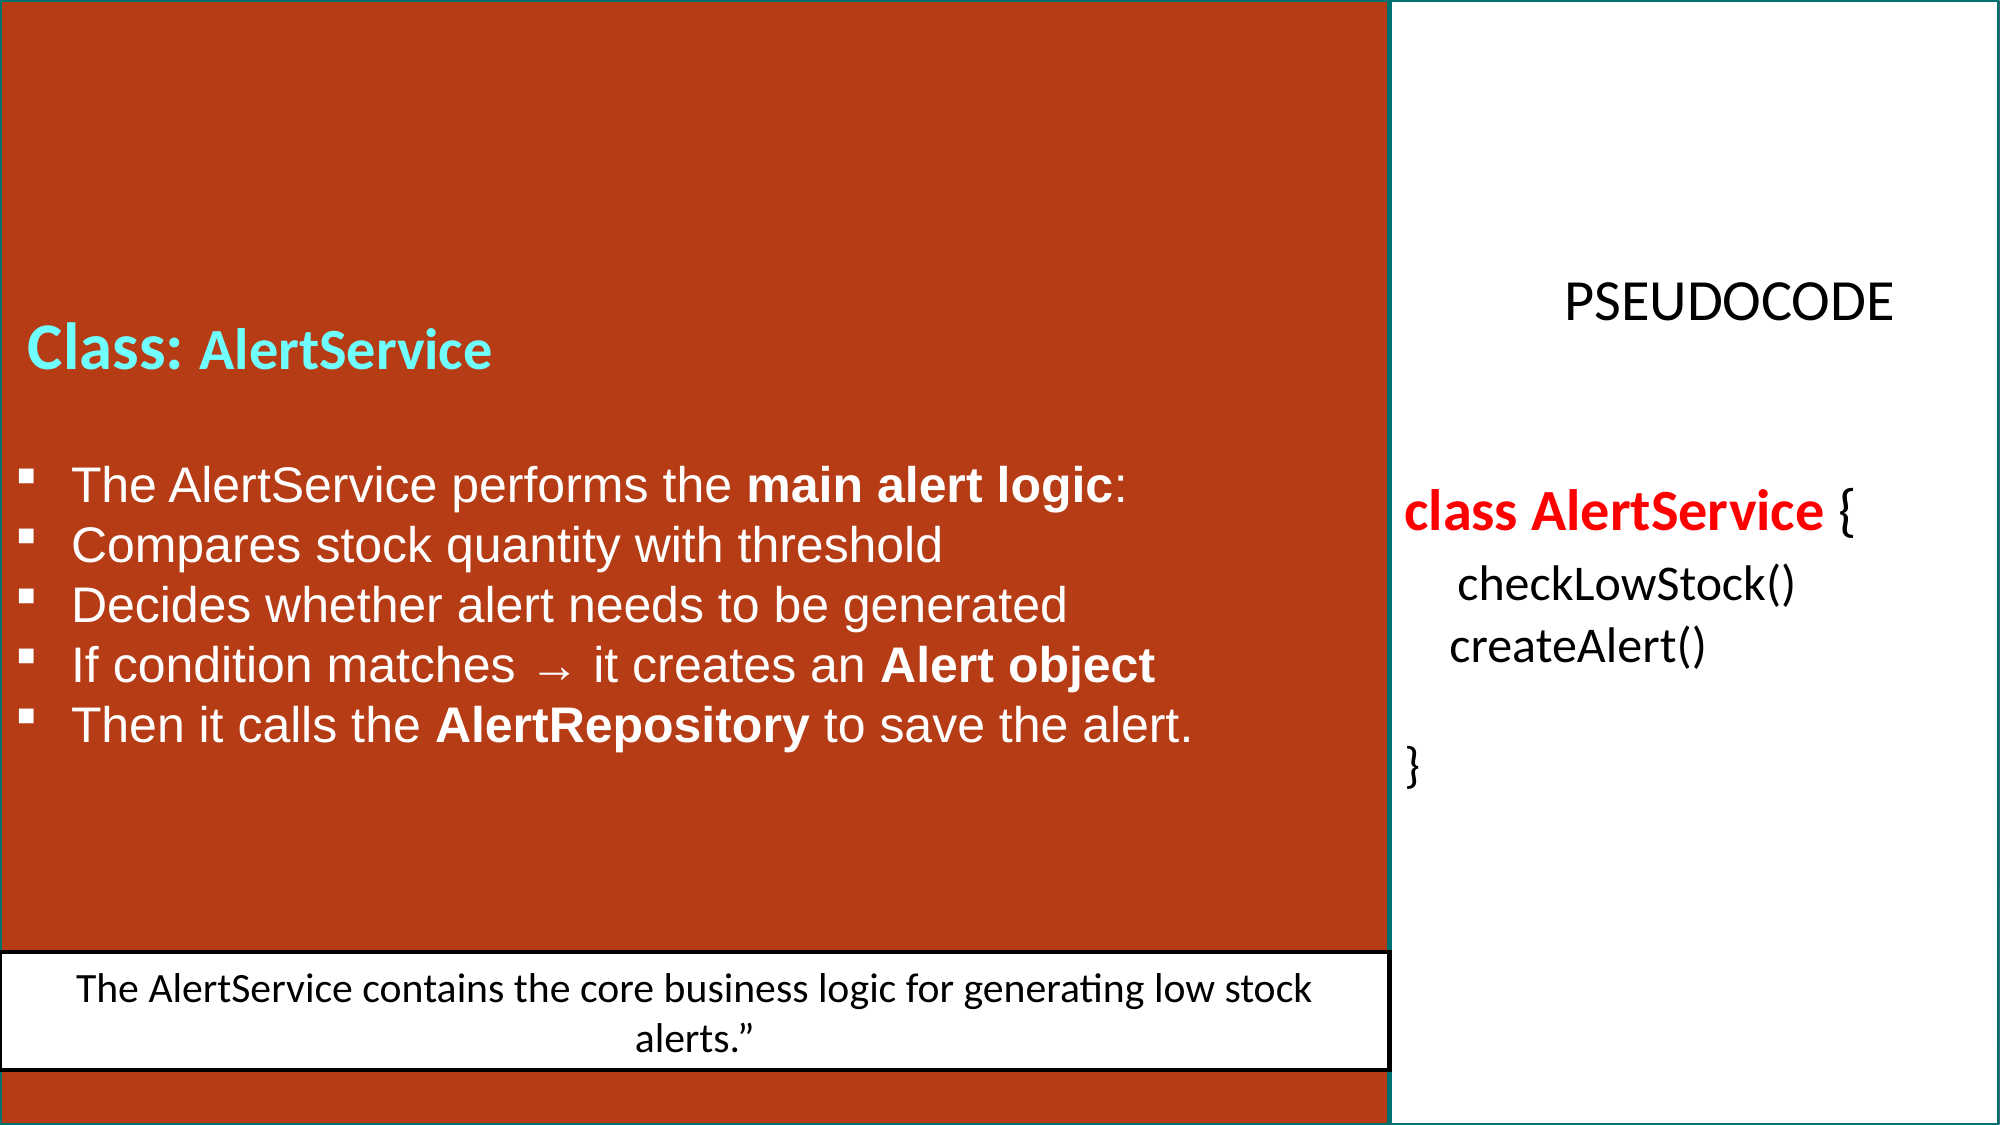

Class: AlertService

The AlertService performs the main alert logic:
Compares stock quantity with threshold
Decides whether alert needs to be generated
If condition matches → it creates an Alert object
Then it calls the AlertRepository to save the alert.

 PSPSEUDOCODE

class AlertService {
    checkLowStock()
    createAlert()

}

# CLASSES IN ALERT SERVICE
INVENTORY /ALERT
Alert Object is Created

The AlertService contains the core business logic for generating low stock alerts.”